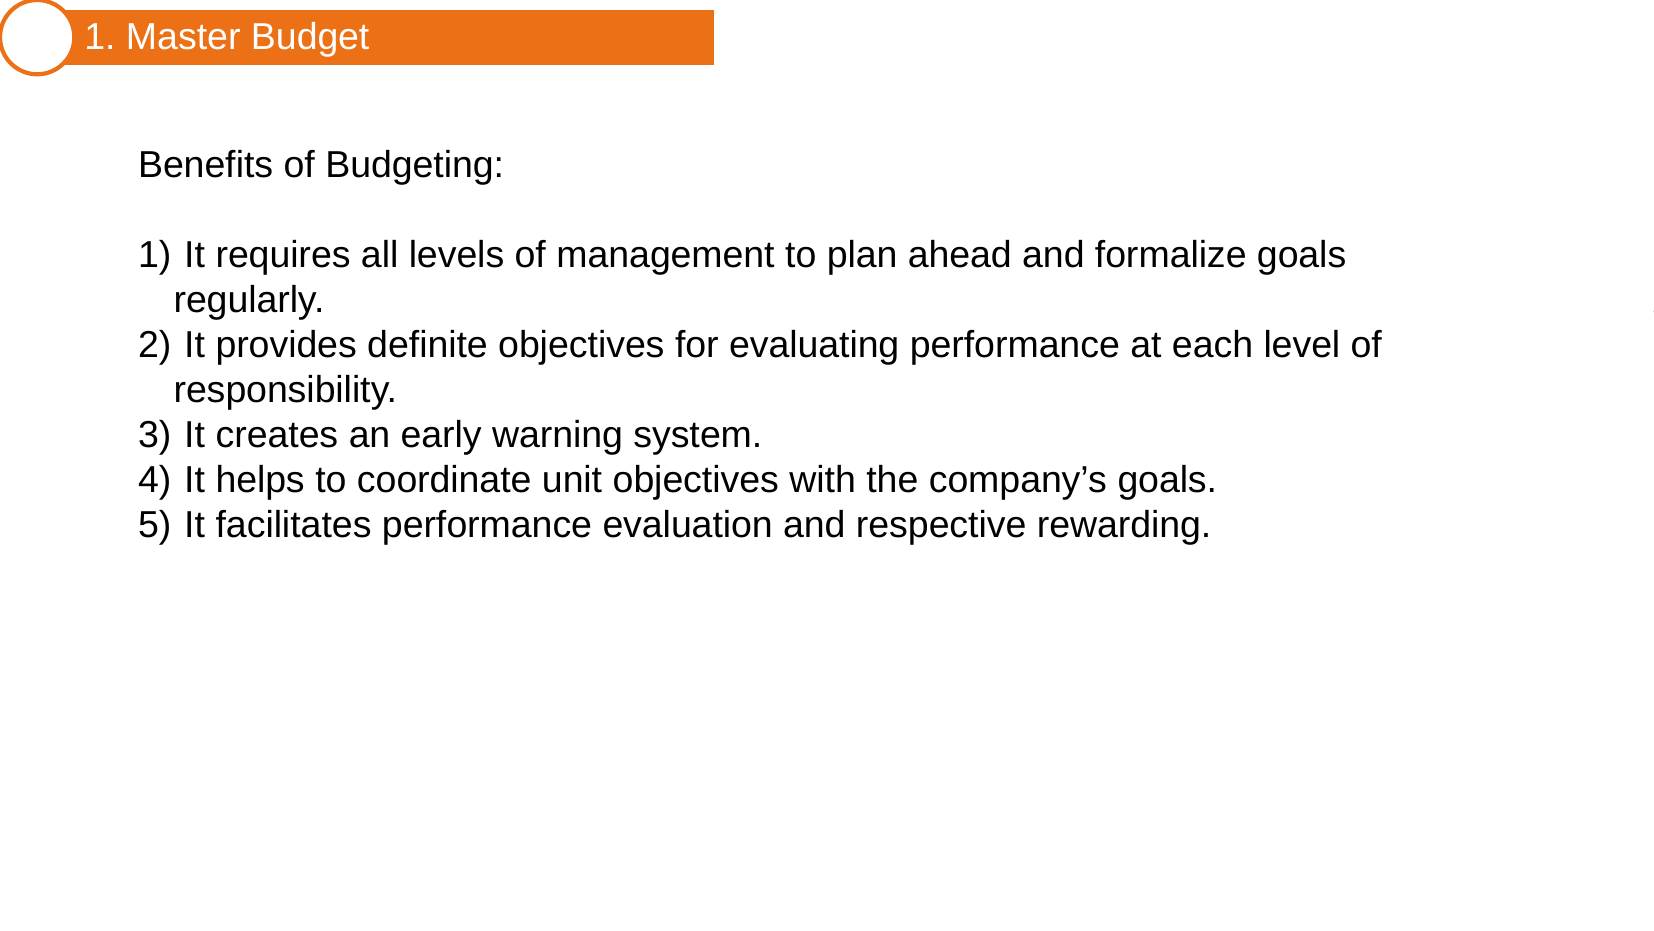

1. Master Budget
Benefits of Budgeting:

 It requires all levels of management to plan ahead and formalize goals regularly.
 It provides definite objectives for evaluating performance at each level of responsibility.
 It creates an early warning system.
 It helps to coordinate unit objectives with the company’s goals.
 It facilitates performance evaluation and respective rewarding.

2. Preparing Bugdets

3. Budget Control